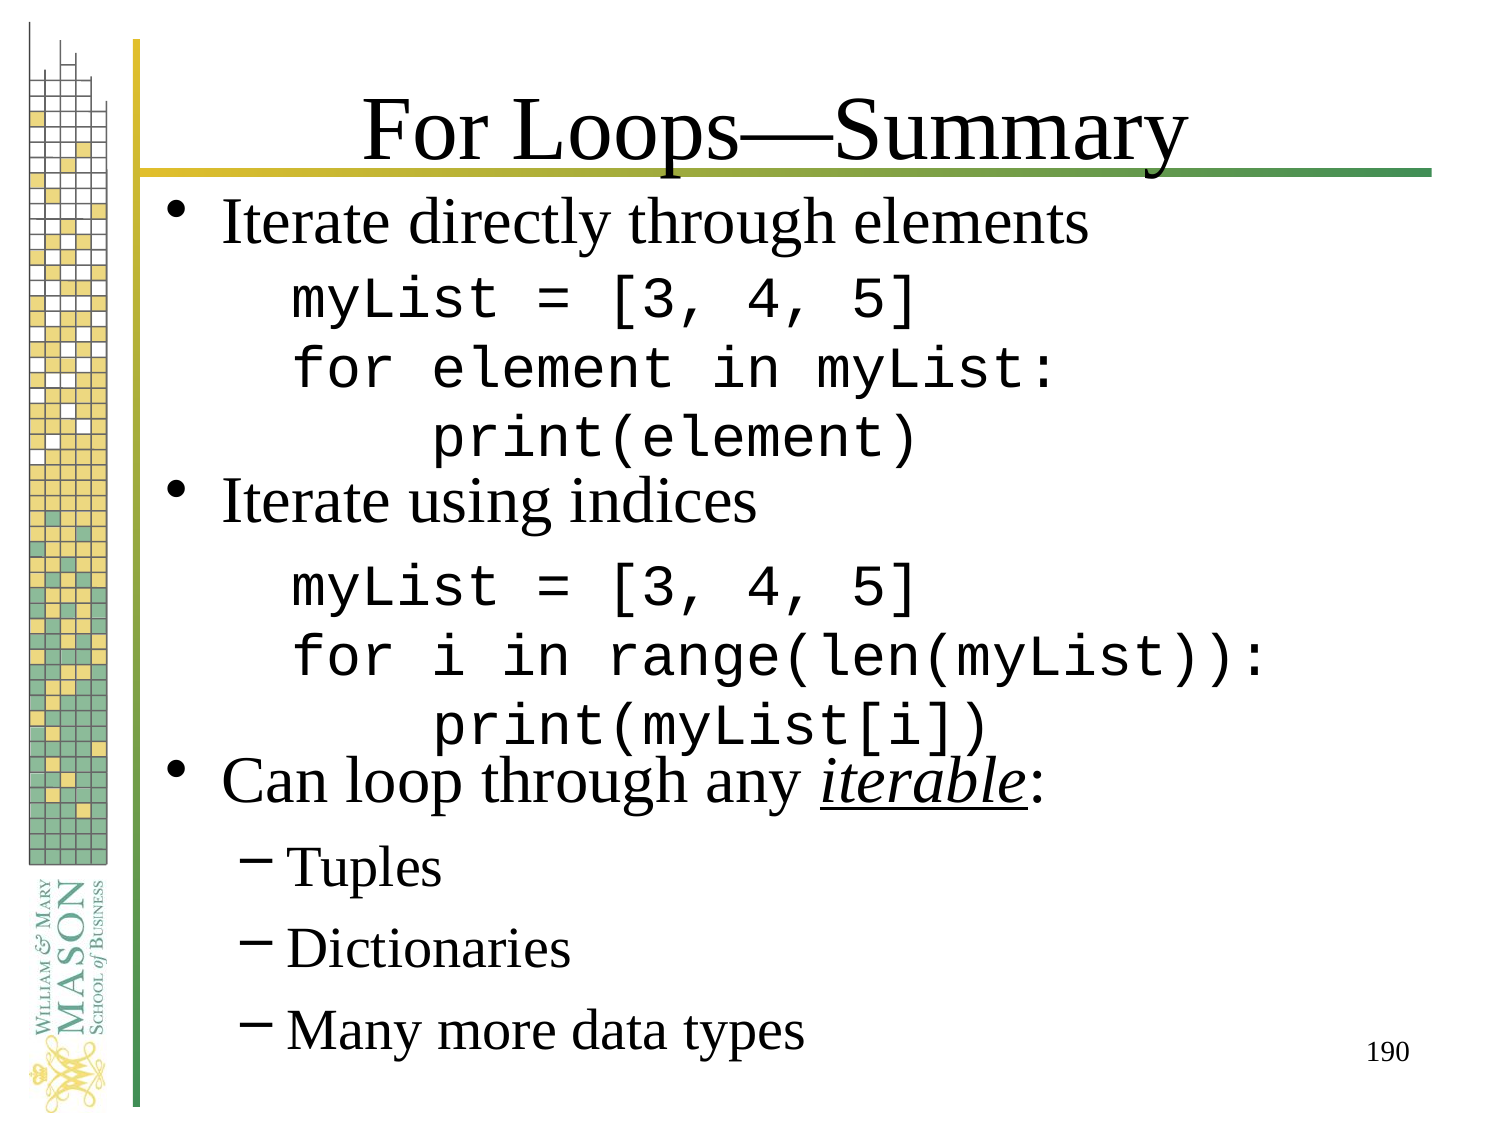

# For Loops—Summary
Iterate directly through elements

Iterate using indices

Can loop through any iterable:
Tuples
Dictionaries
Many more data types
myList = [3, 4, 5]
for element in myList:
    print(element)
myList = [3, 4, 5]
for i in range(len(myList)):
    print(myList[i])
190